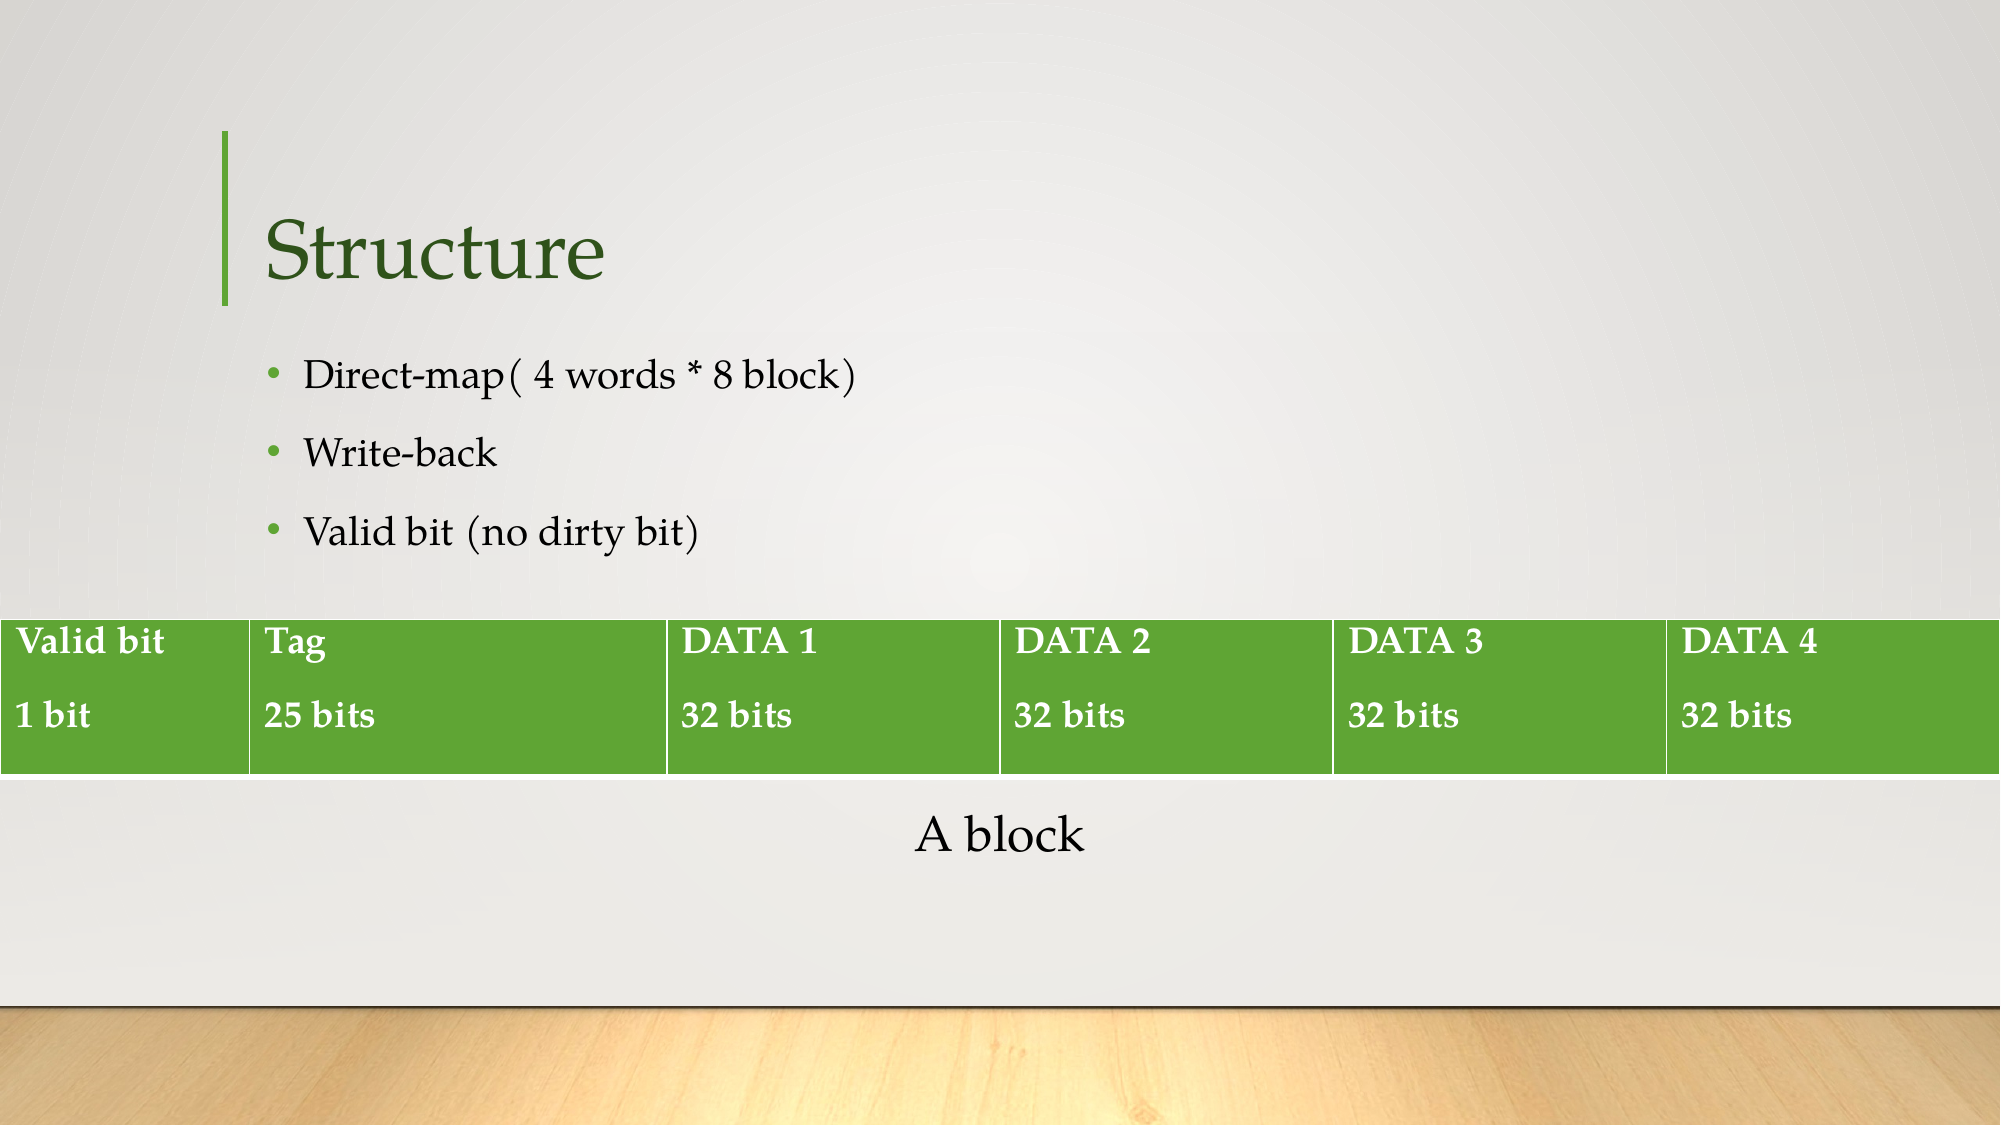

# Structure
Direct-map( 4 words * 8 block)
Write-back
Valid bit (no dirty bit)

| Valid bit 1 bit | Tag 25 bits | DATA 1 32 bits | DATA 2 32 bits | DATA 3 32 bits | DATA 4 32 bits |
| --- | --- | --- | --- | --- | --- |
A block